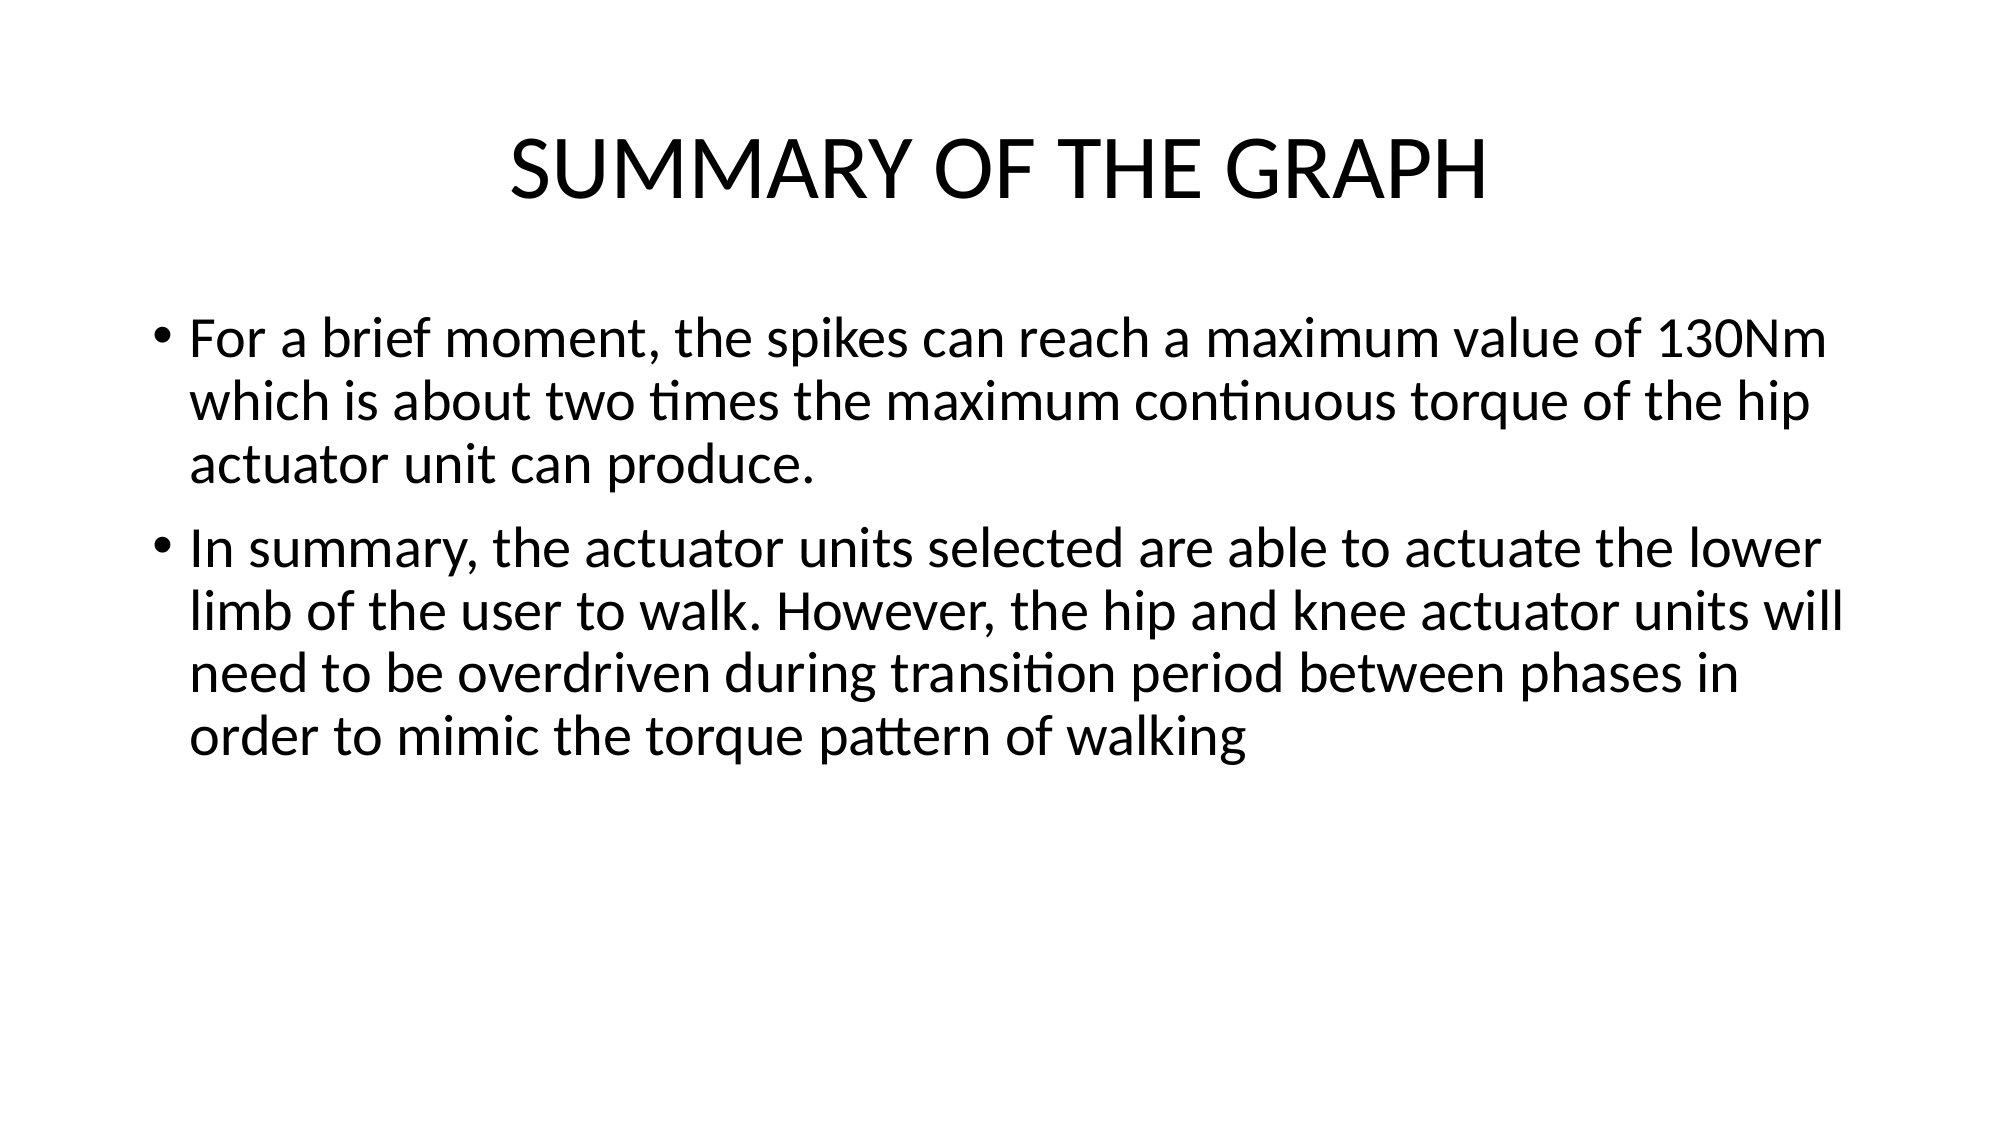

# SUMMARY OF THE GRAPH
For a brief moment, the spikes can reach a maximum value of 130Nm which is about two times the maximum continuous torque of the hip actuator unit can produce.
In summary, the actuator units selected are able to actuate the lower limb of the user to walk. However, the hip and knee actuator units will need to be overdriven during transition period between phases in order to mimic the torque pattern of walking